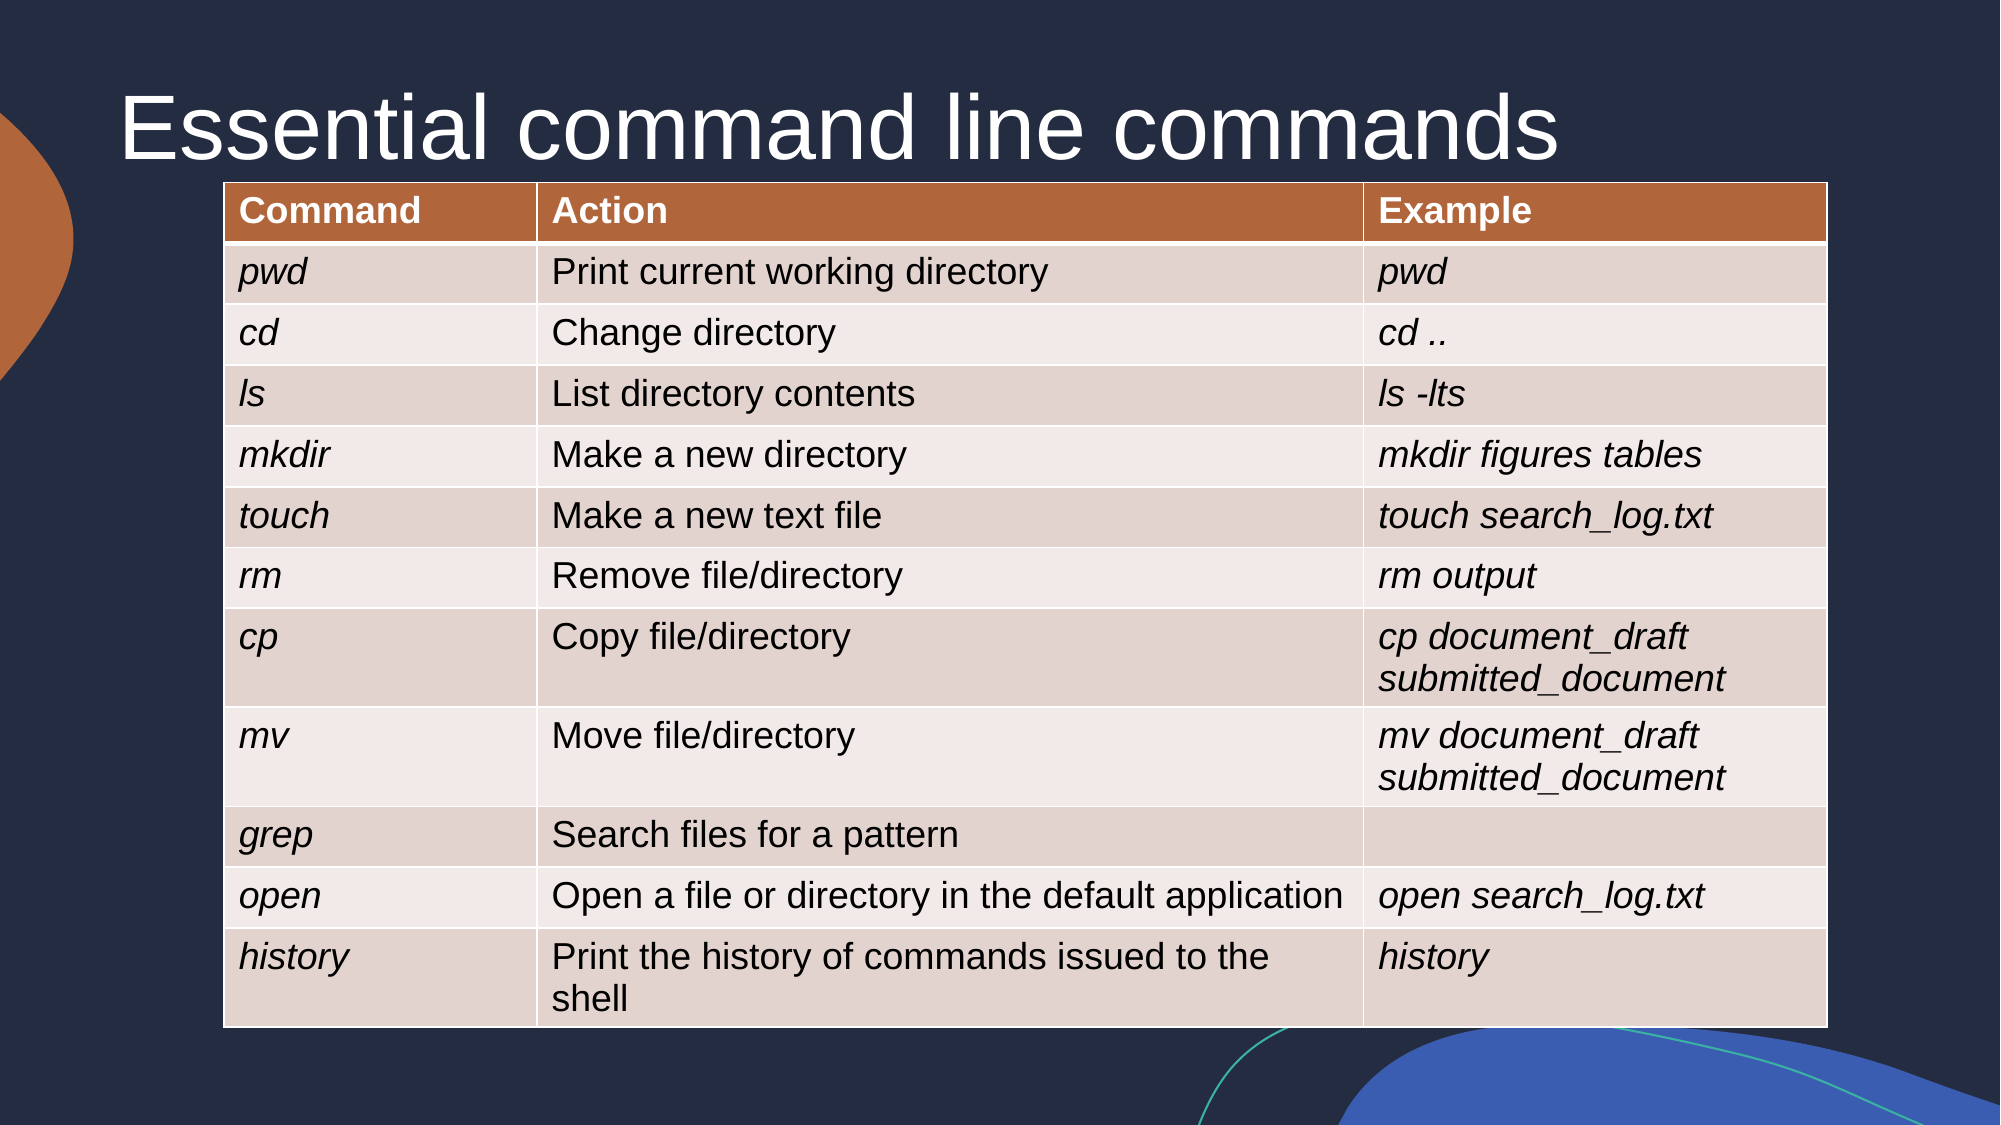

# Essential command line commands
| Command | Action | Example |
| --- | --- | --- |
| pwd | Print current working directory | pwd |
| cd | Change directory | cd .. |
| ls | List directory contents | ls -lts |
| mkdir | Make a new directory | mkdir figures tables |
| touch | Make a new text file | touch search\_log.txt |
| rm | Remove file/directory | rm output |
| cp | Copy file/directory | cp document\_draft submitted\_document |
| mv | Move file/directory | mv document\_draft submitted\_document |
| grep | Search files for a pattern |  |
| open | Open a file or directory in the default application | open search\_log.txt |
| history | Print the history of commands issued to the shell | history |